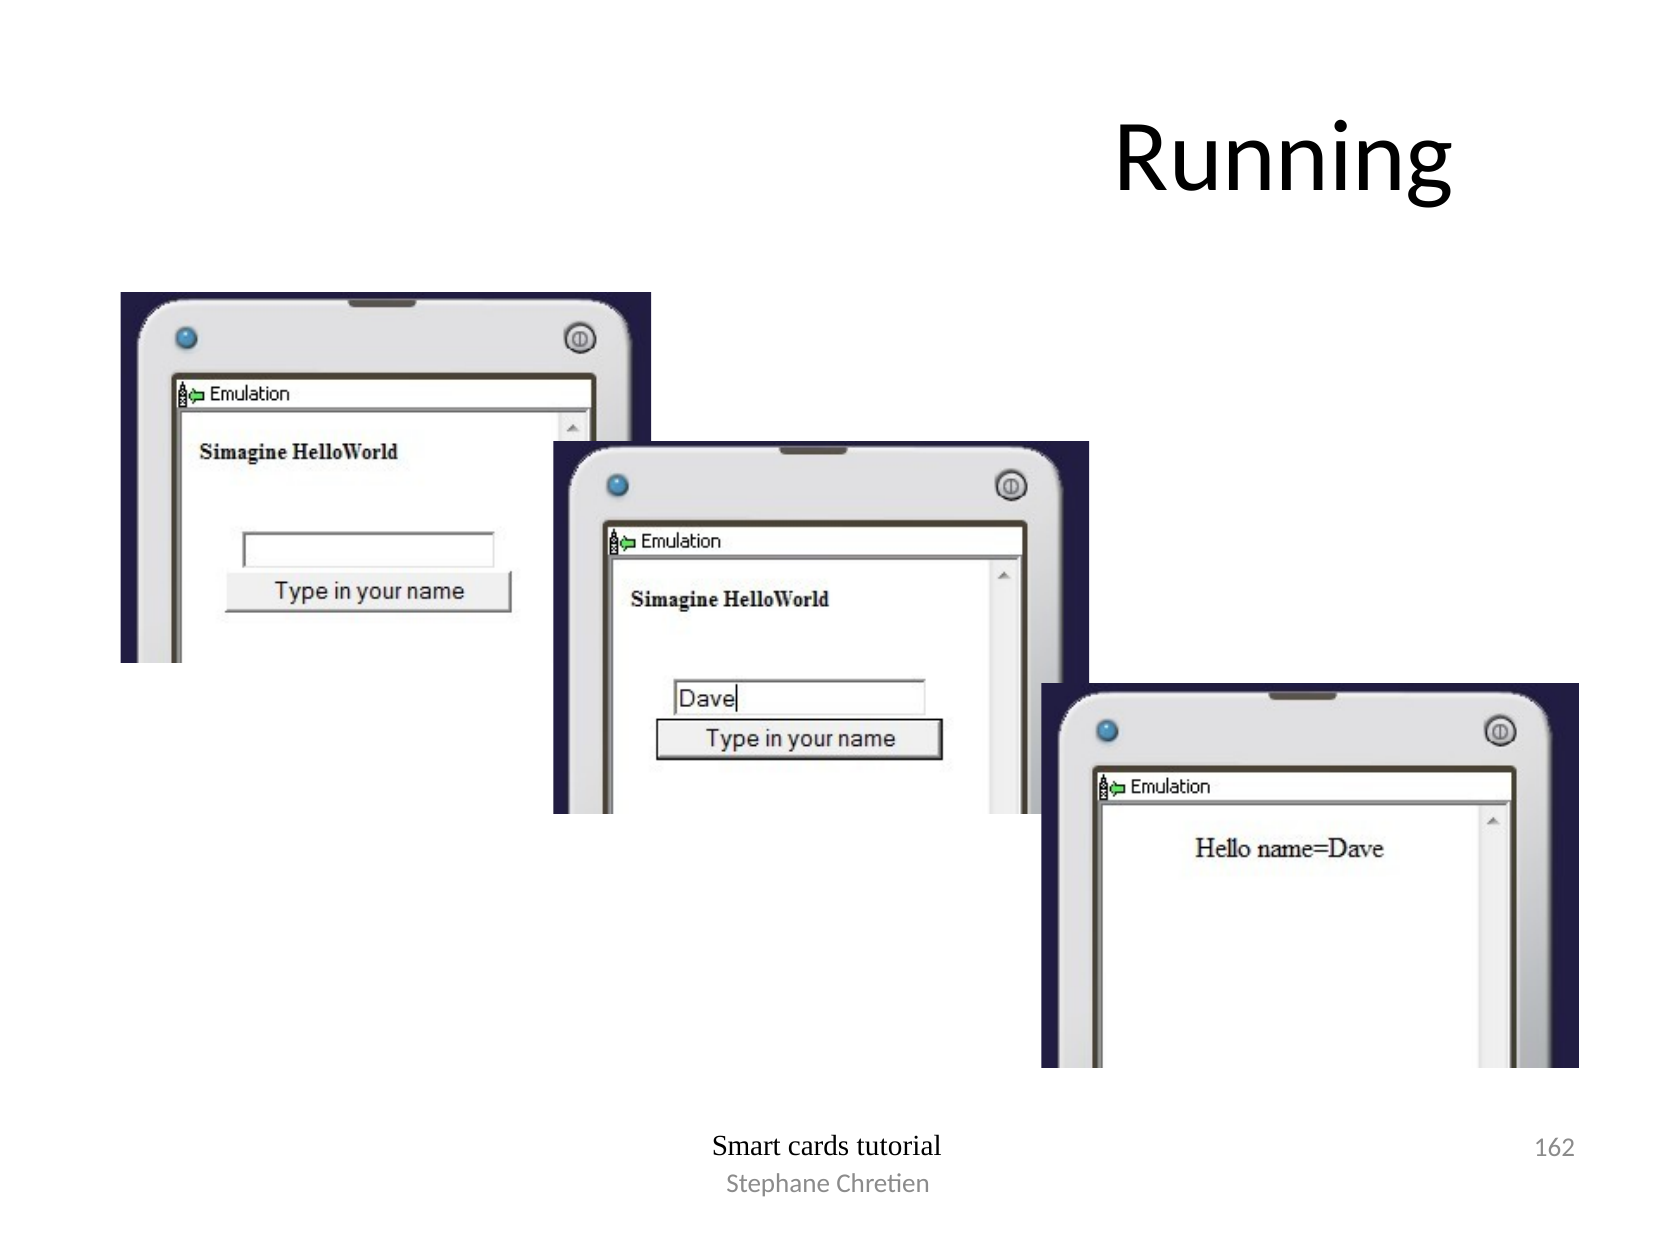

# Running

162
Smart cards tutorial
Stephane Chretien